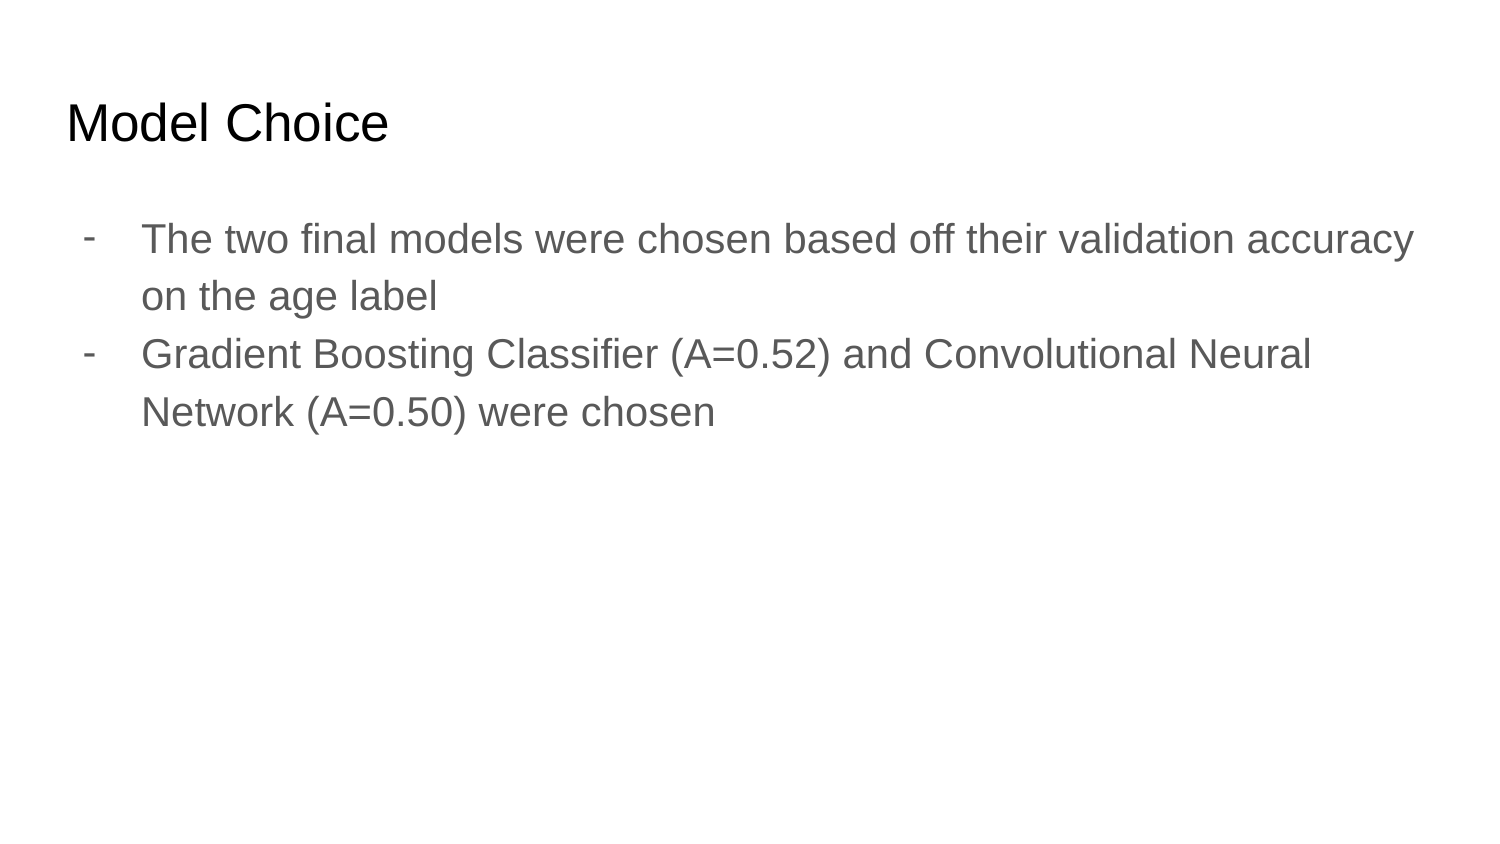

# Model Choice
The two final models were chosen based off their validation accuracy on the age label
Gradient Boosting Classifier (A=0.52) and Convolutional Neural Network (A=0.50) were chosen